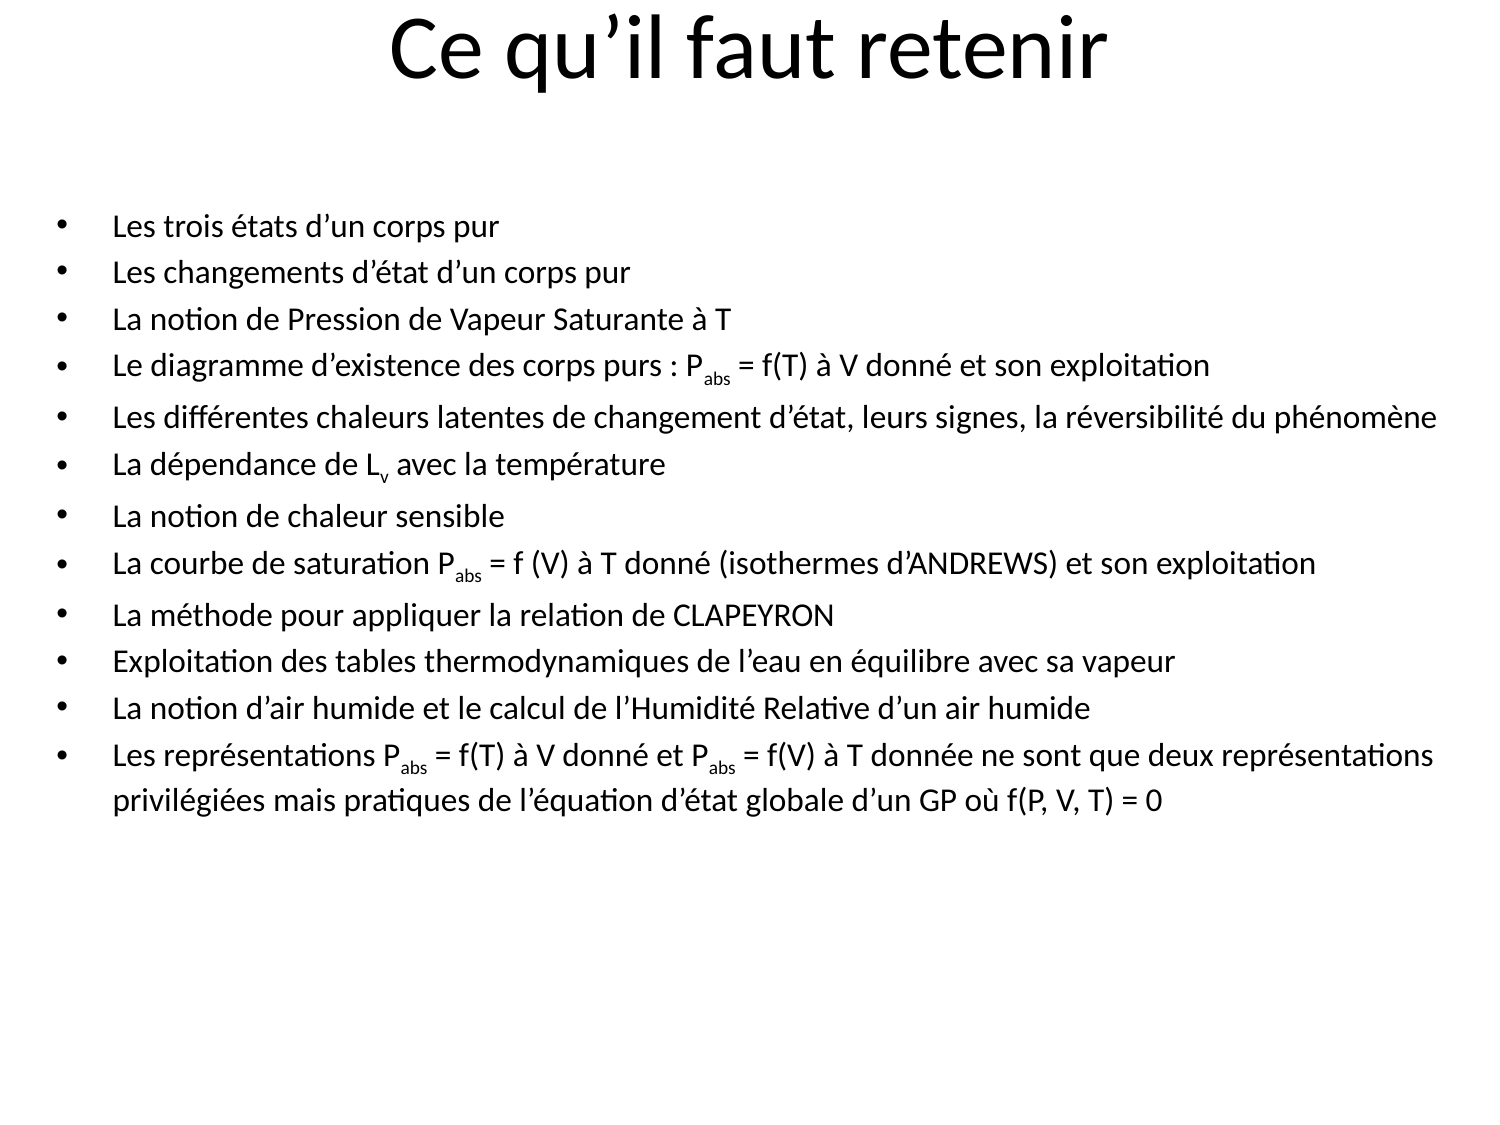

# Ce qu’il faut retenir
Les trois états d’un corps pur
Les changements d’état d’un corps pur
La notion de Pression de Vapeur Saturante à T
Le diagramme d’existence des corps purs : Pabs = f(T) à V donné et son exploitation
Les différentes chaleurs latentes de changement d’état, leurs signes, la réversibilité du phénomène
La dépendance de Lv avec la température
La notion de chaleur sensible
La courbe de saturation Pabs = f (V) à T donné (isothermes d’ANDREWS) et son exploitation
La méthode pour appliquer la relation de CLAPEYRON
Exploitation des tables thermodynamiques de l’eau en équilibre avec sa vapeur
La notion d’air humide et le calcul de l’Humidité Relative d’un air humide
Les représentations Pabs = f(T) à V donné et Pabs = f(V) à T donnée ne sont que deux représentations privilégiées mais pratiques de l’équation d’état globale d’un GP où f(P, V, T) = 0